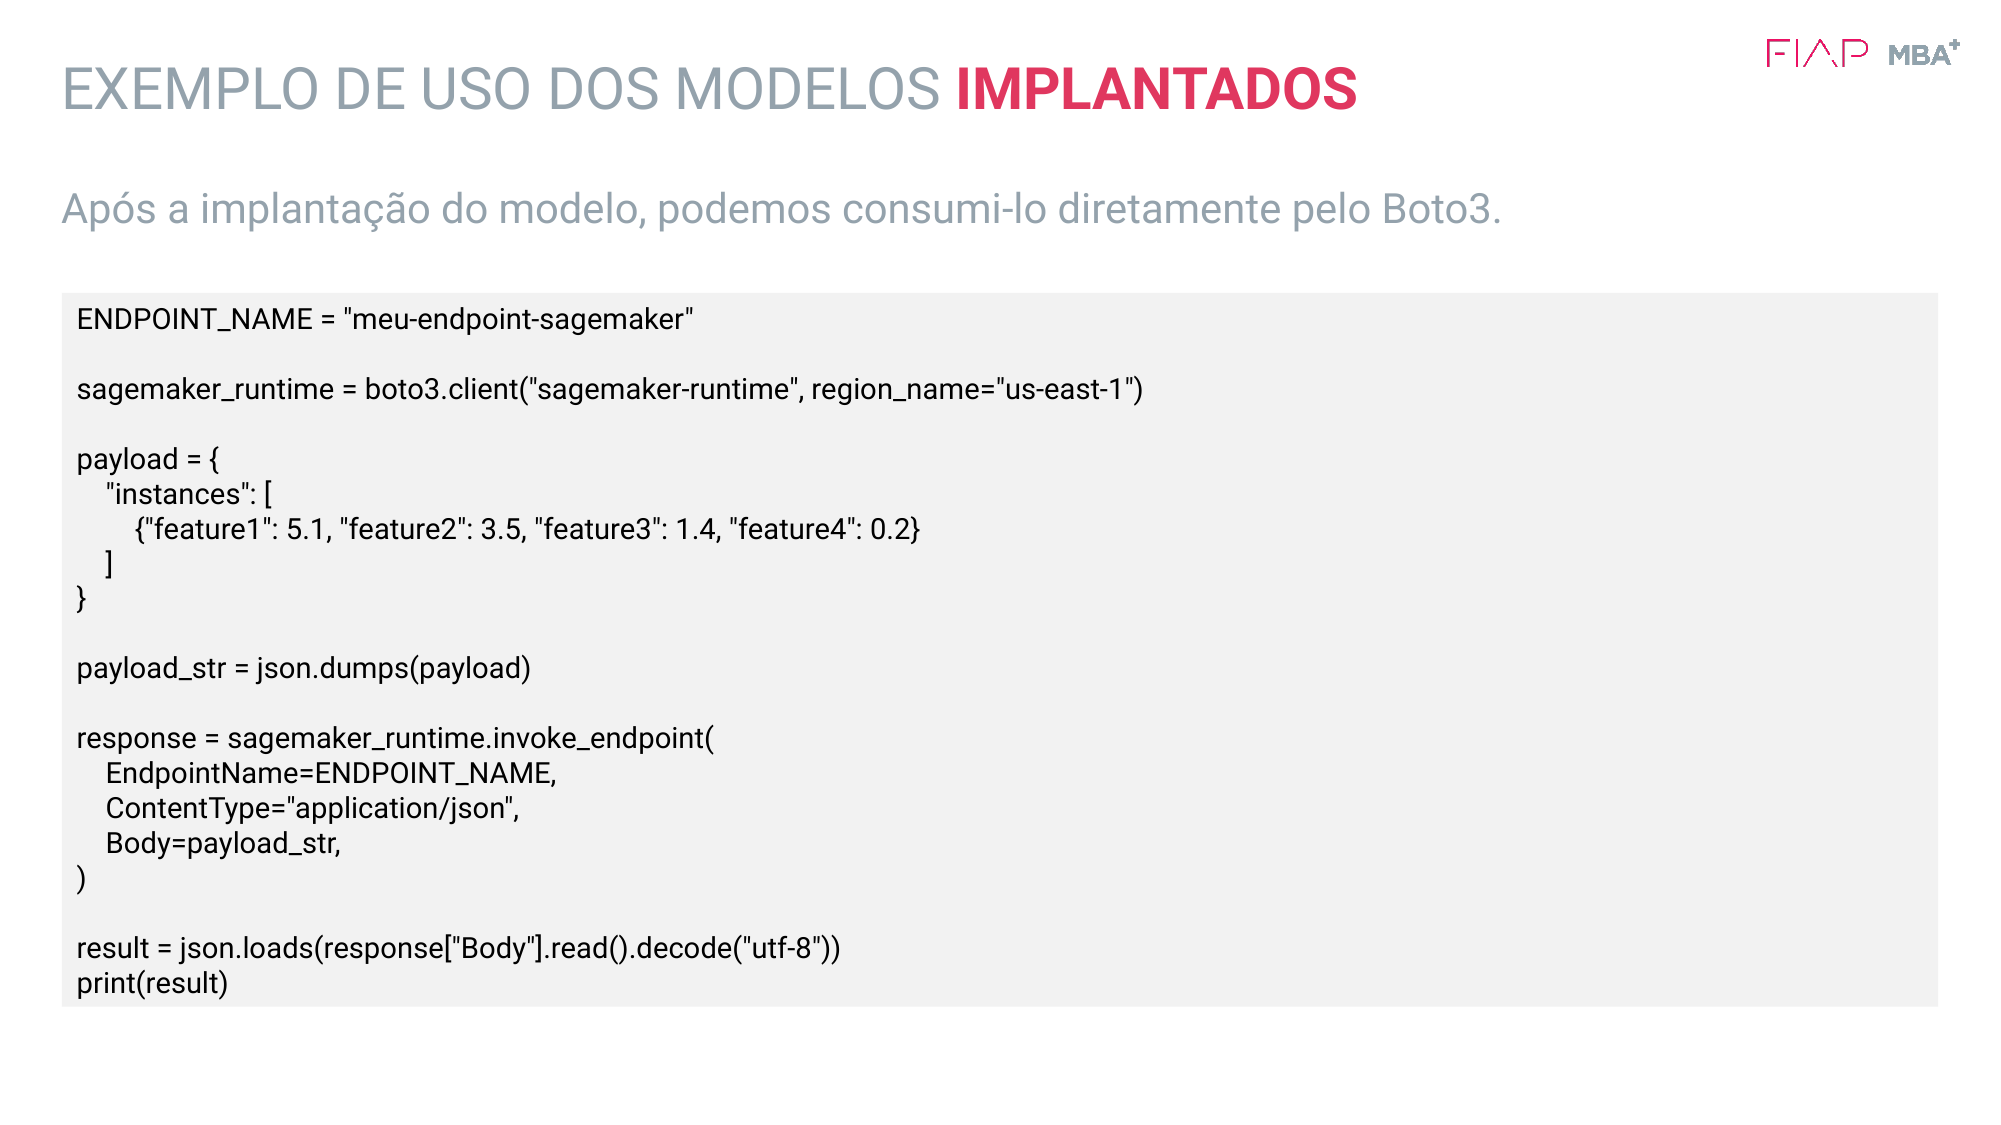

EXEMPLO DE USO DOS MODELOS IMPLANTADOS
Após a implantação do modelo, podemos consumi-lo diretamente pelo Boto3.
ENDPOINT_NAME = "meu-endpoint-sagemaker"
sagemaker_runtime = boto3.client("sagemaker-runtime", region_name="us-east-1")
payload = {
    "instances": [
        {"feature1": 5.1, "feature2": 3.5, "feature3": 1.4, "feature4": 0.2}
    ]
}
payload_str = json.dumps(payload)

response = sagemaker_runtime.invoke_endpoint(
    EndpointName=ENDPOINT_NAME,
    ContentType="application/json",
    Body=payload_str,
)

result = json.loads(response["Body"].read().decode("utf-8"))
print(result)